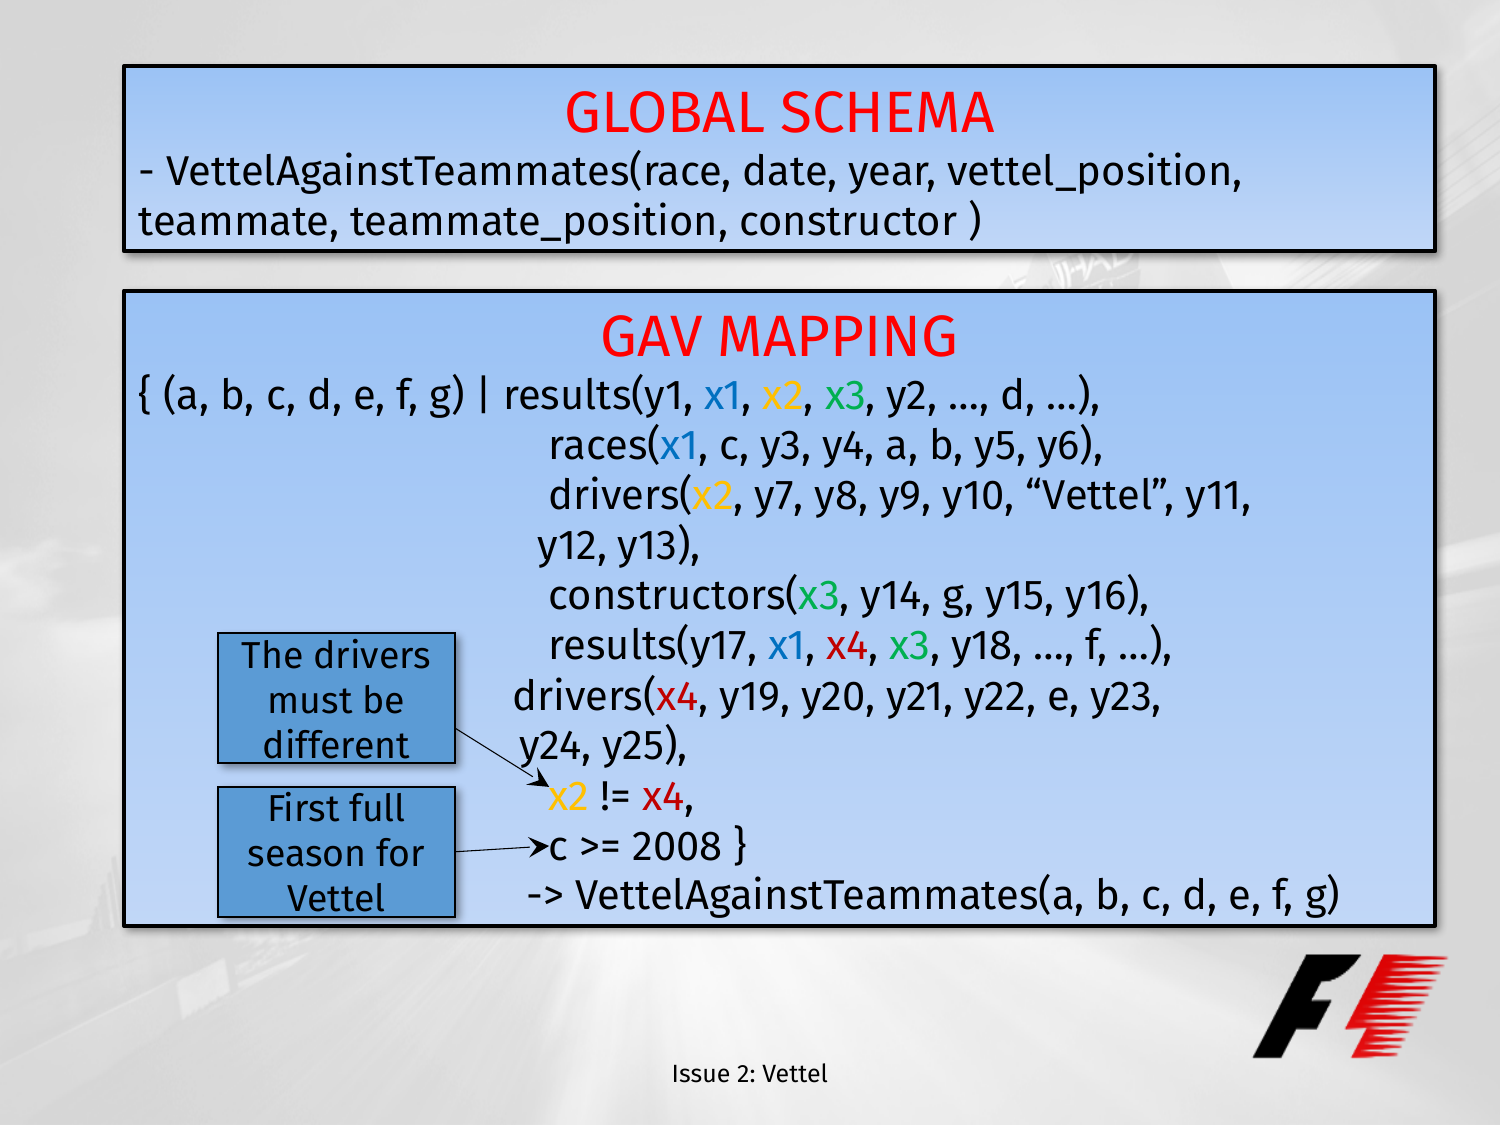

GLOBAL SCHEMA
- VettelAgainstTeammates(race, date, year, vettel_position, teammate, teammate_position, constructor )
GAV MAPPING
{ (a, b, c, d, e, f, g) | results(y1, x1, x2, x3, y2, …, d, …),
		          races(x1, c, y3, y4, a, b, y5, y6),
		          drivers(x2, y7, y8, y9, y10, “Vettel”, y11, 			         y12, y13),
		          constructors(x3, y14, g, y15, y16),
		          results(y17, x1, x4, x3, y18, …, f, …),
                                  drivers(x4, y19, y20, y21, y22, e, y23, 			                     y24, y25),
		          x2 != x4,
		          c >= 2008 }
		        -> VettelAgainstTeammates(a, b, c, d, e, f, g)
The drivers must be different
First full season for Vettel
Issue 2: Vettel